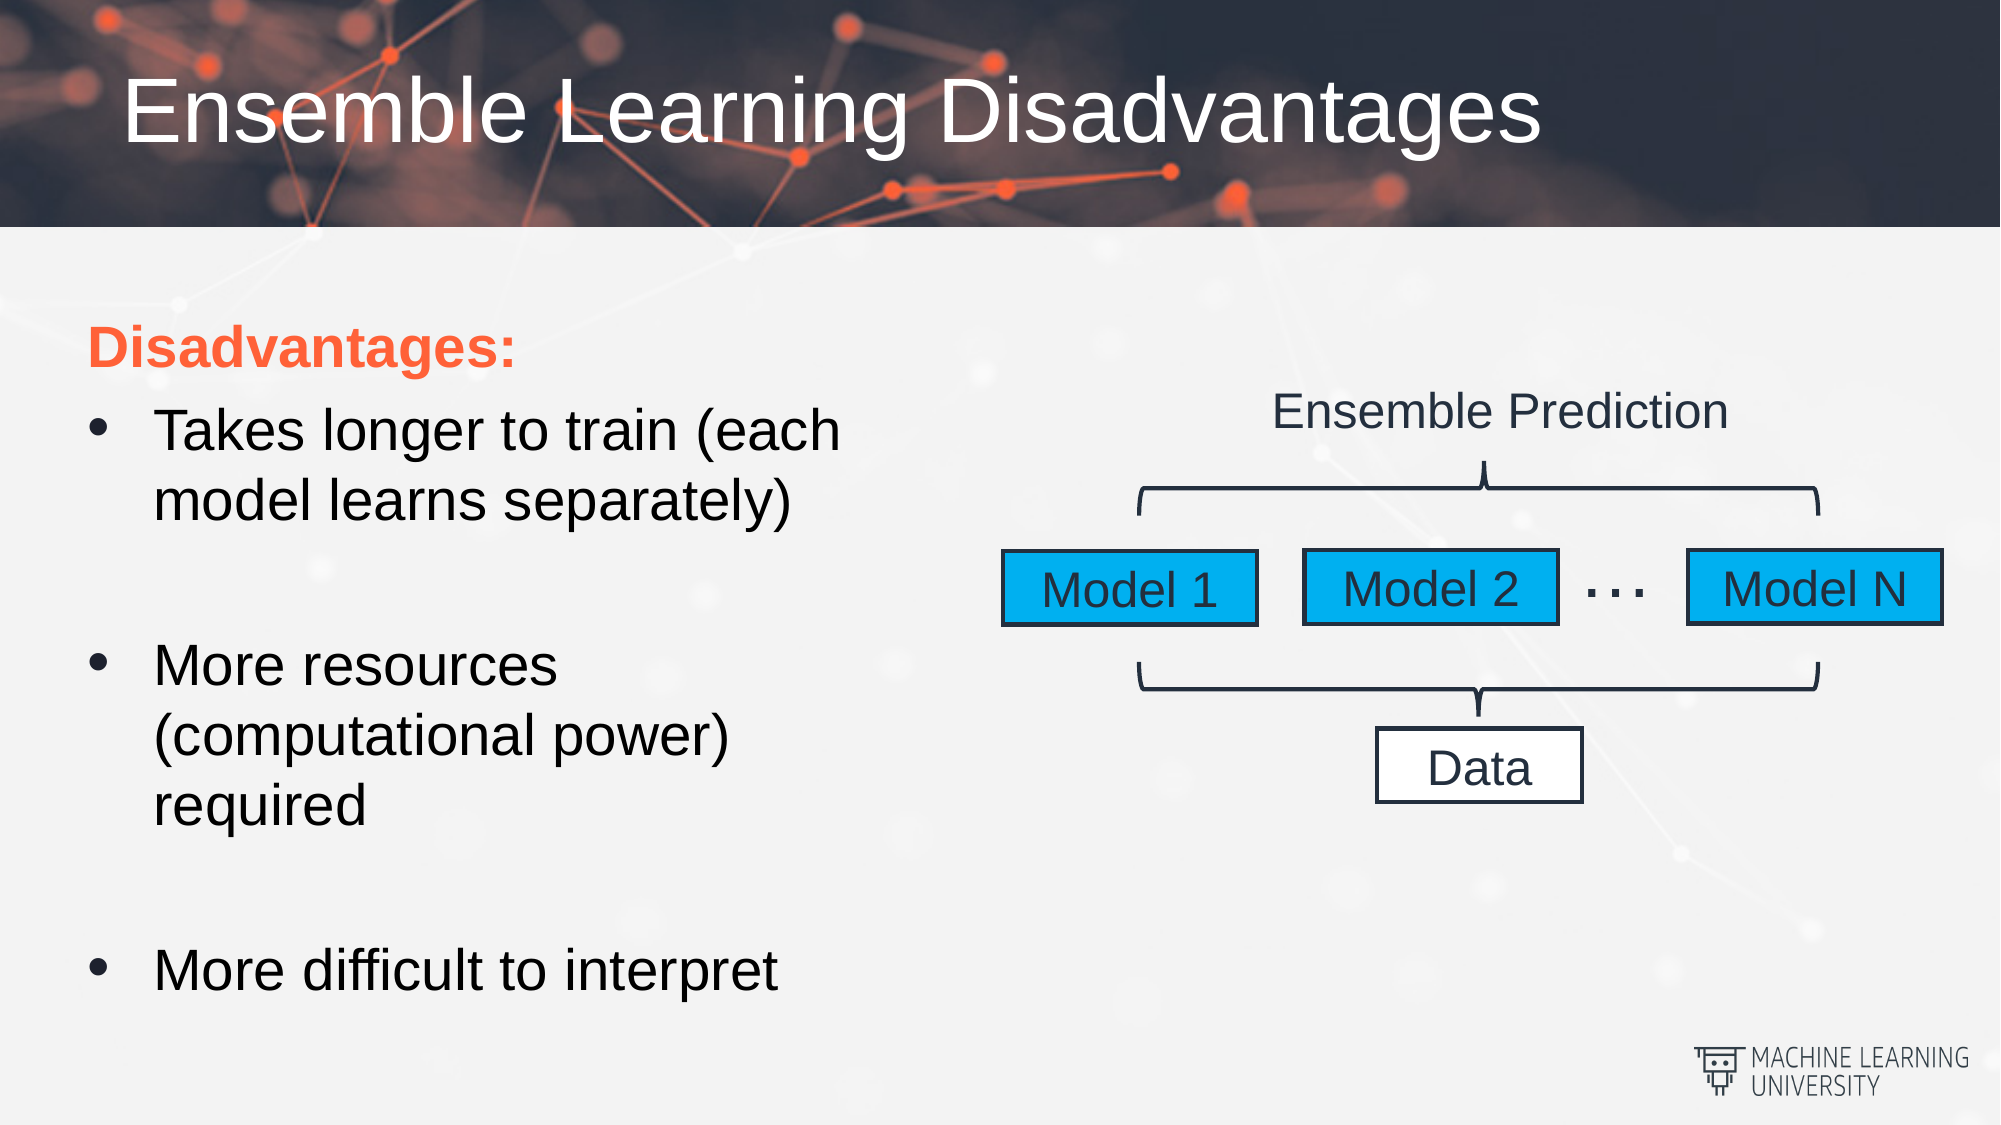

# Ensemble Learning Disadvantages
Disadvantages:
Takes longer to train (each model learns separately)

More resources (computational power) required

More difficult to interpret

Ensemble Prediction
…
Model N
Model 2
Model 1
Data